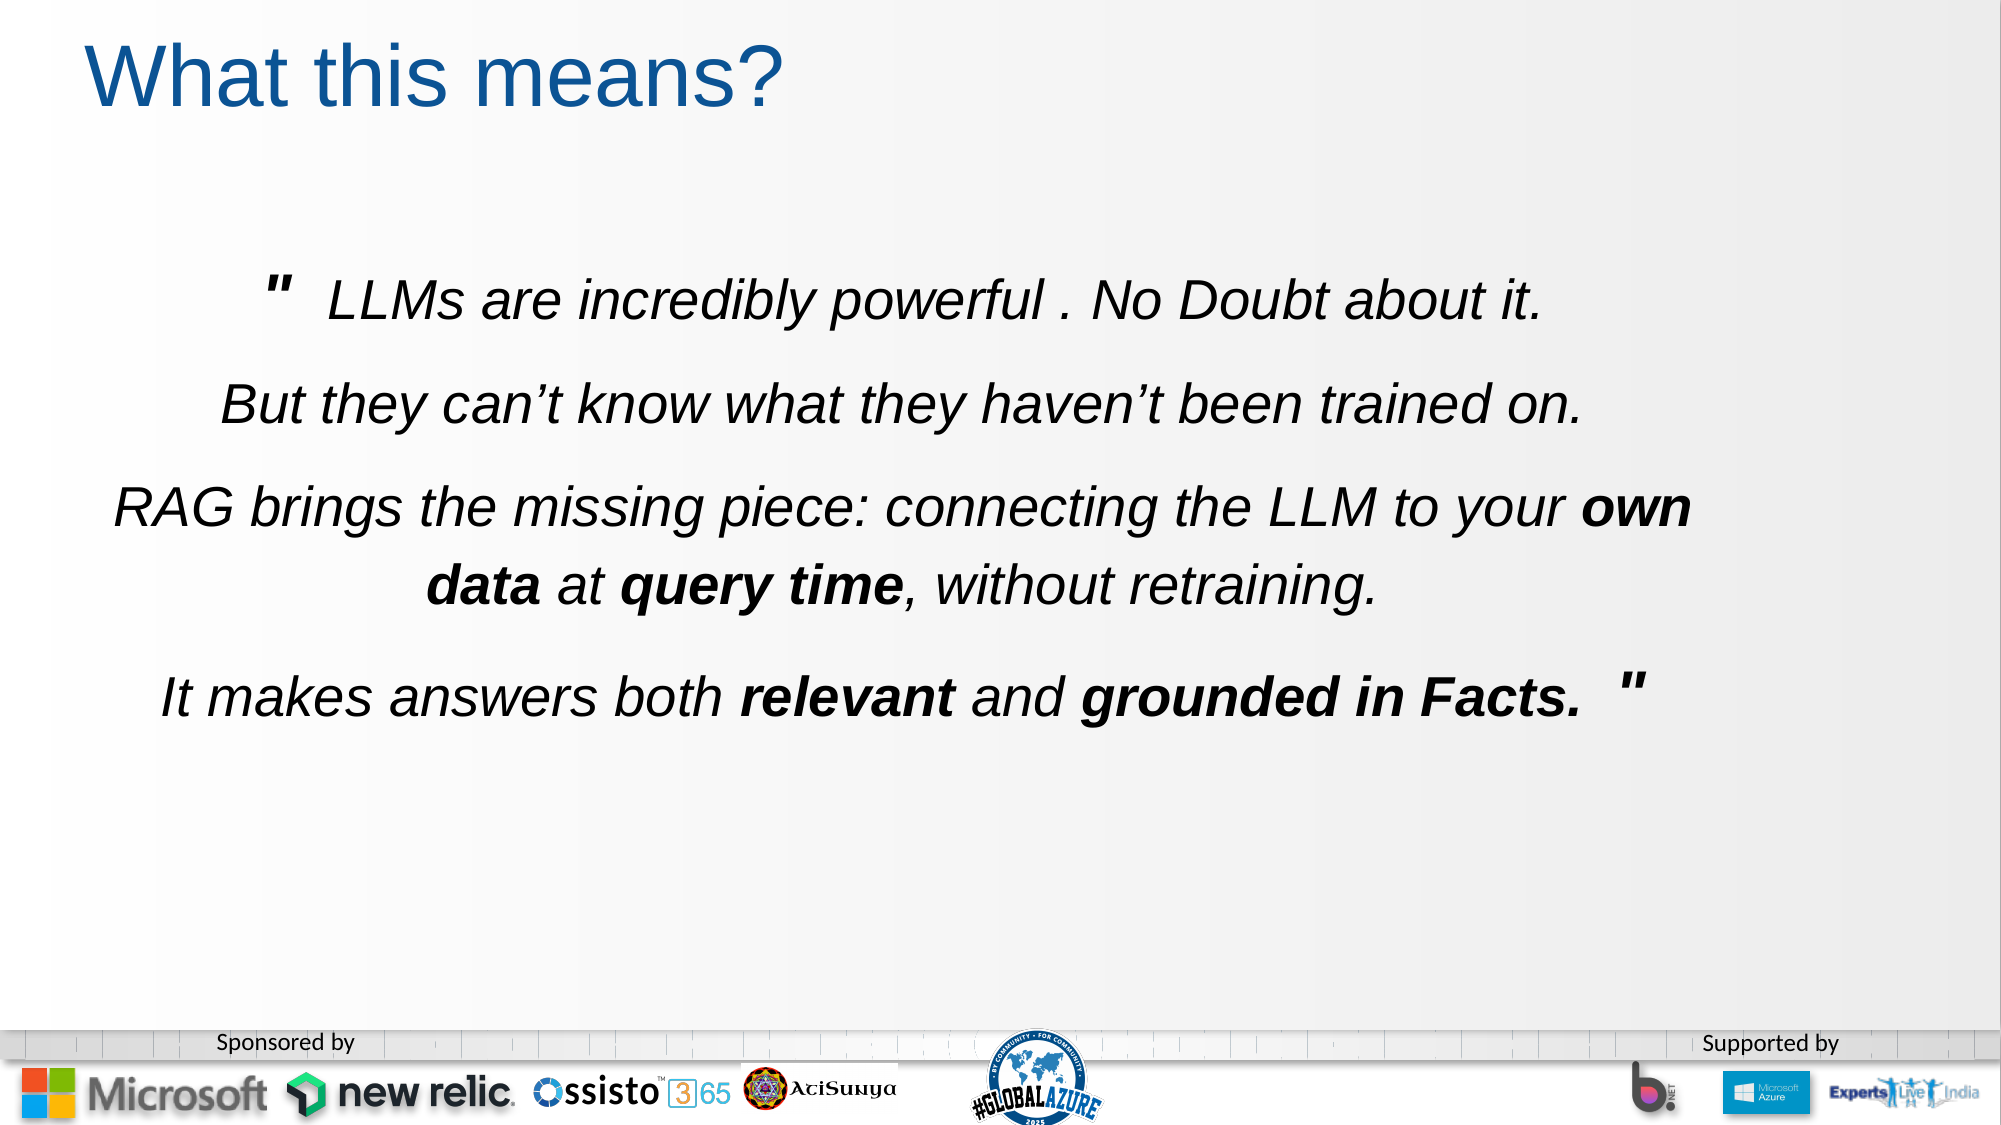

What this means?
"  LLMs are incredibly powerful . No Doubt about it.
But they can’t know what they haven’t been trained on.
RAG brings the missing piece: connecting the LLM to your own data at query time, without retraining.
It makes answers both relevant and grounded in Facts.  "